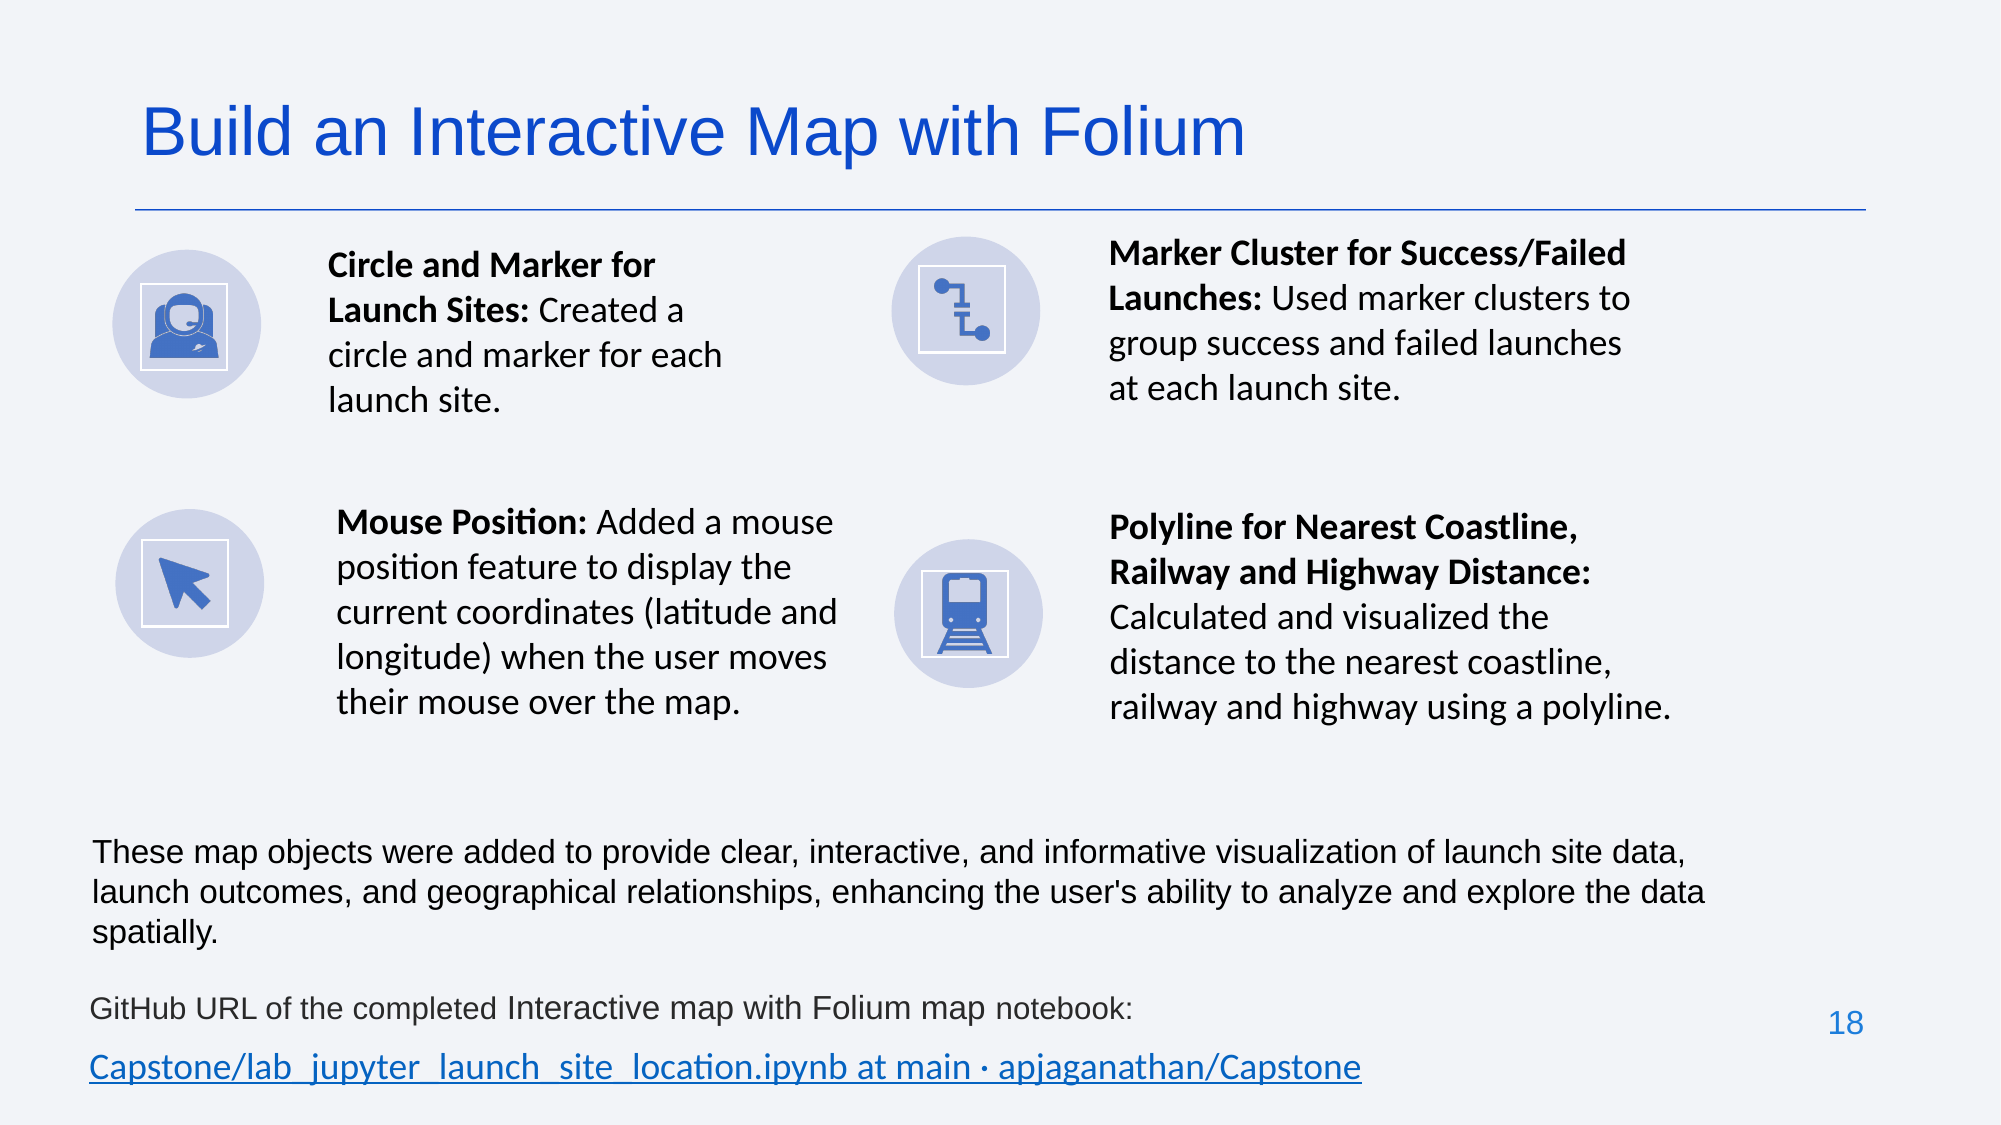

Build an Interactive Map with Folium
Circle and Marker for Launch Sites: Created a circle and marker for each launch site.
Marker Cluster for Success/Failed Launches: Used marker clusters to group success and failed launches at each launch site.
Mouse Position: Added a mouse position feature to display the current coordinates (latitude and longitude) when the user moves their mouse over the map.
Polyline for Nearest Coastline, Railway and Highway Distance: Calculated and visualized the distance to the nearest coastline, railway and highway using a polyline.
These map objects were added to provide clear, interactive, and informative visualization of launch site data, launch outcomes, and geographical relationships, enhancing the user's ability to analyze and explore the data spatially.
GitHub URL of the completed Interactive map with Folium map notebook:
Capstone/lab_jupyter_launch_site_location.ipynb at main · apjaganathan/Capstone
18